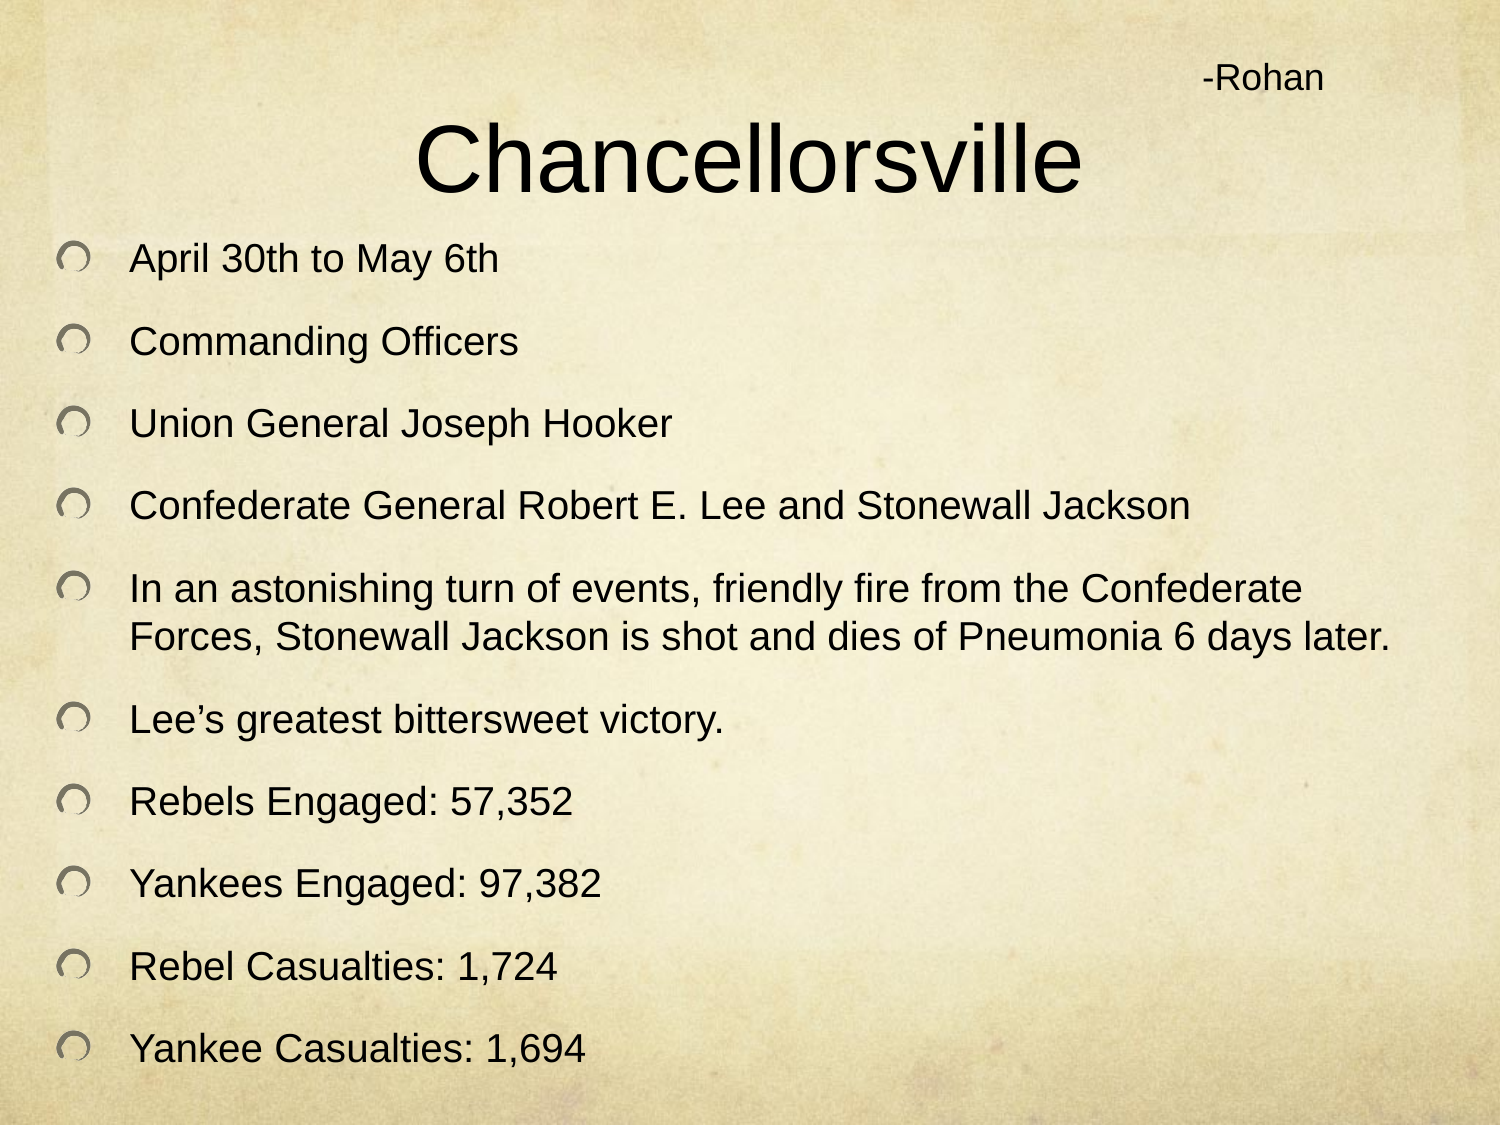

-Rohan
# Chancellorsville
April 30th to May 6th
Commanding Officers
Union General Joseph Hooker
Confederate General Robert E. Lee and Stonewall Jackson
In an astonishing turn of events, friendly fire from the Confederate Forces, Stonewall Jackson is shot and dies of Pneumonia 6 days later.
Lee’s greatest bittersweet victory.
Rebels Engaged: 57,352
Yankees Engaged: 97,382
Rebel Casualties: 1,724
Yankee Casualties: 1,694